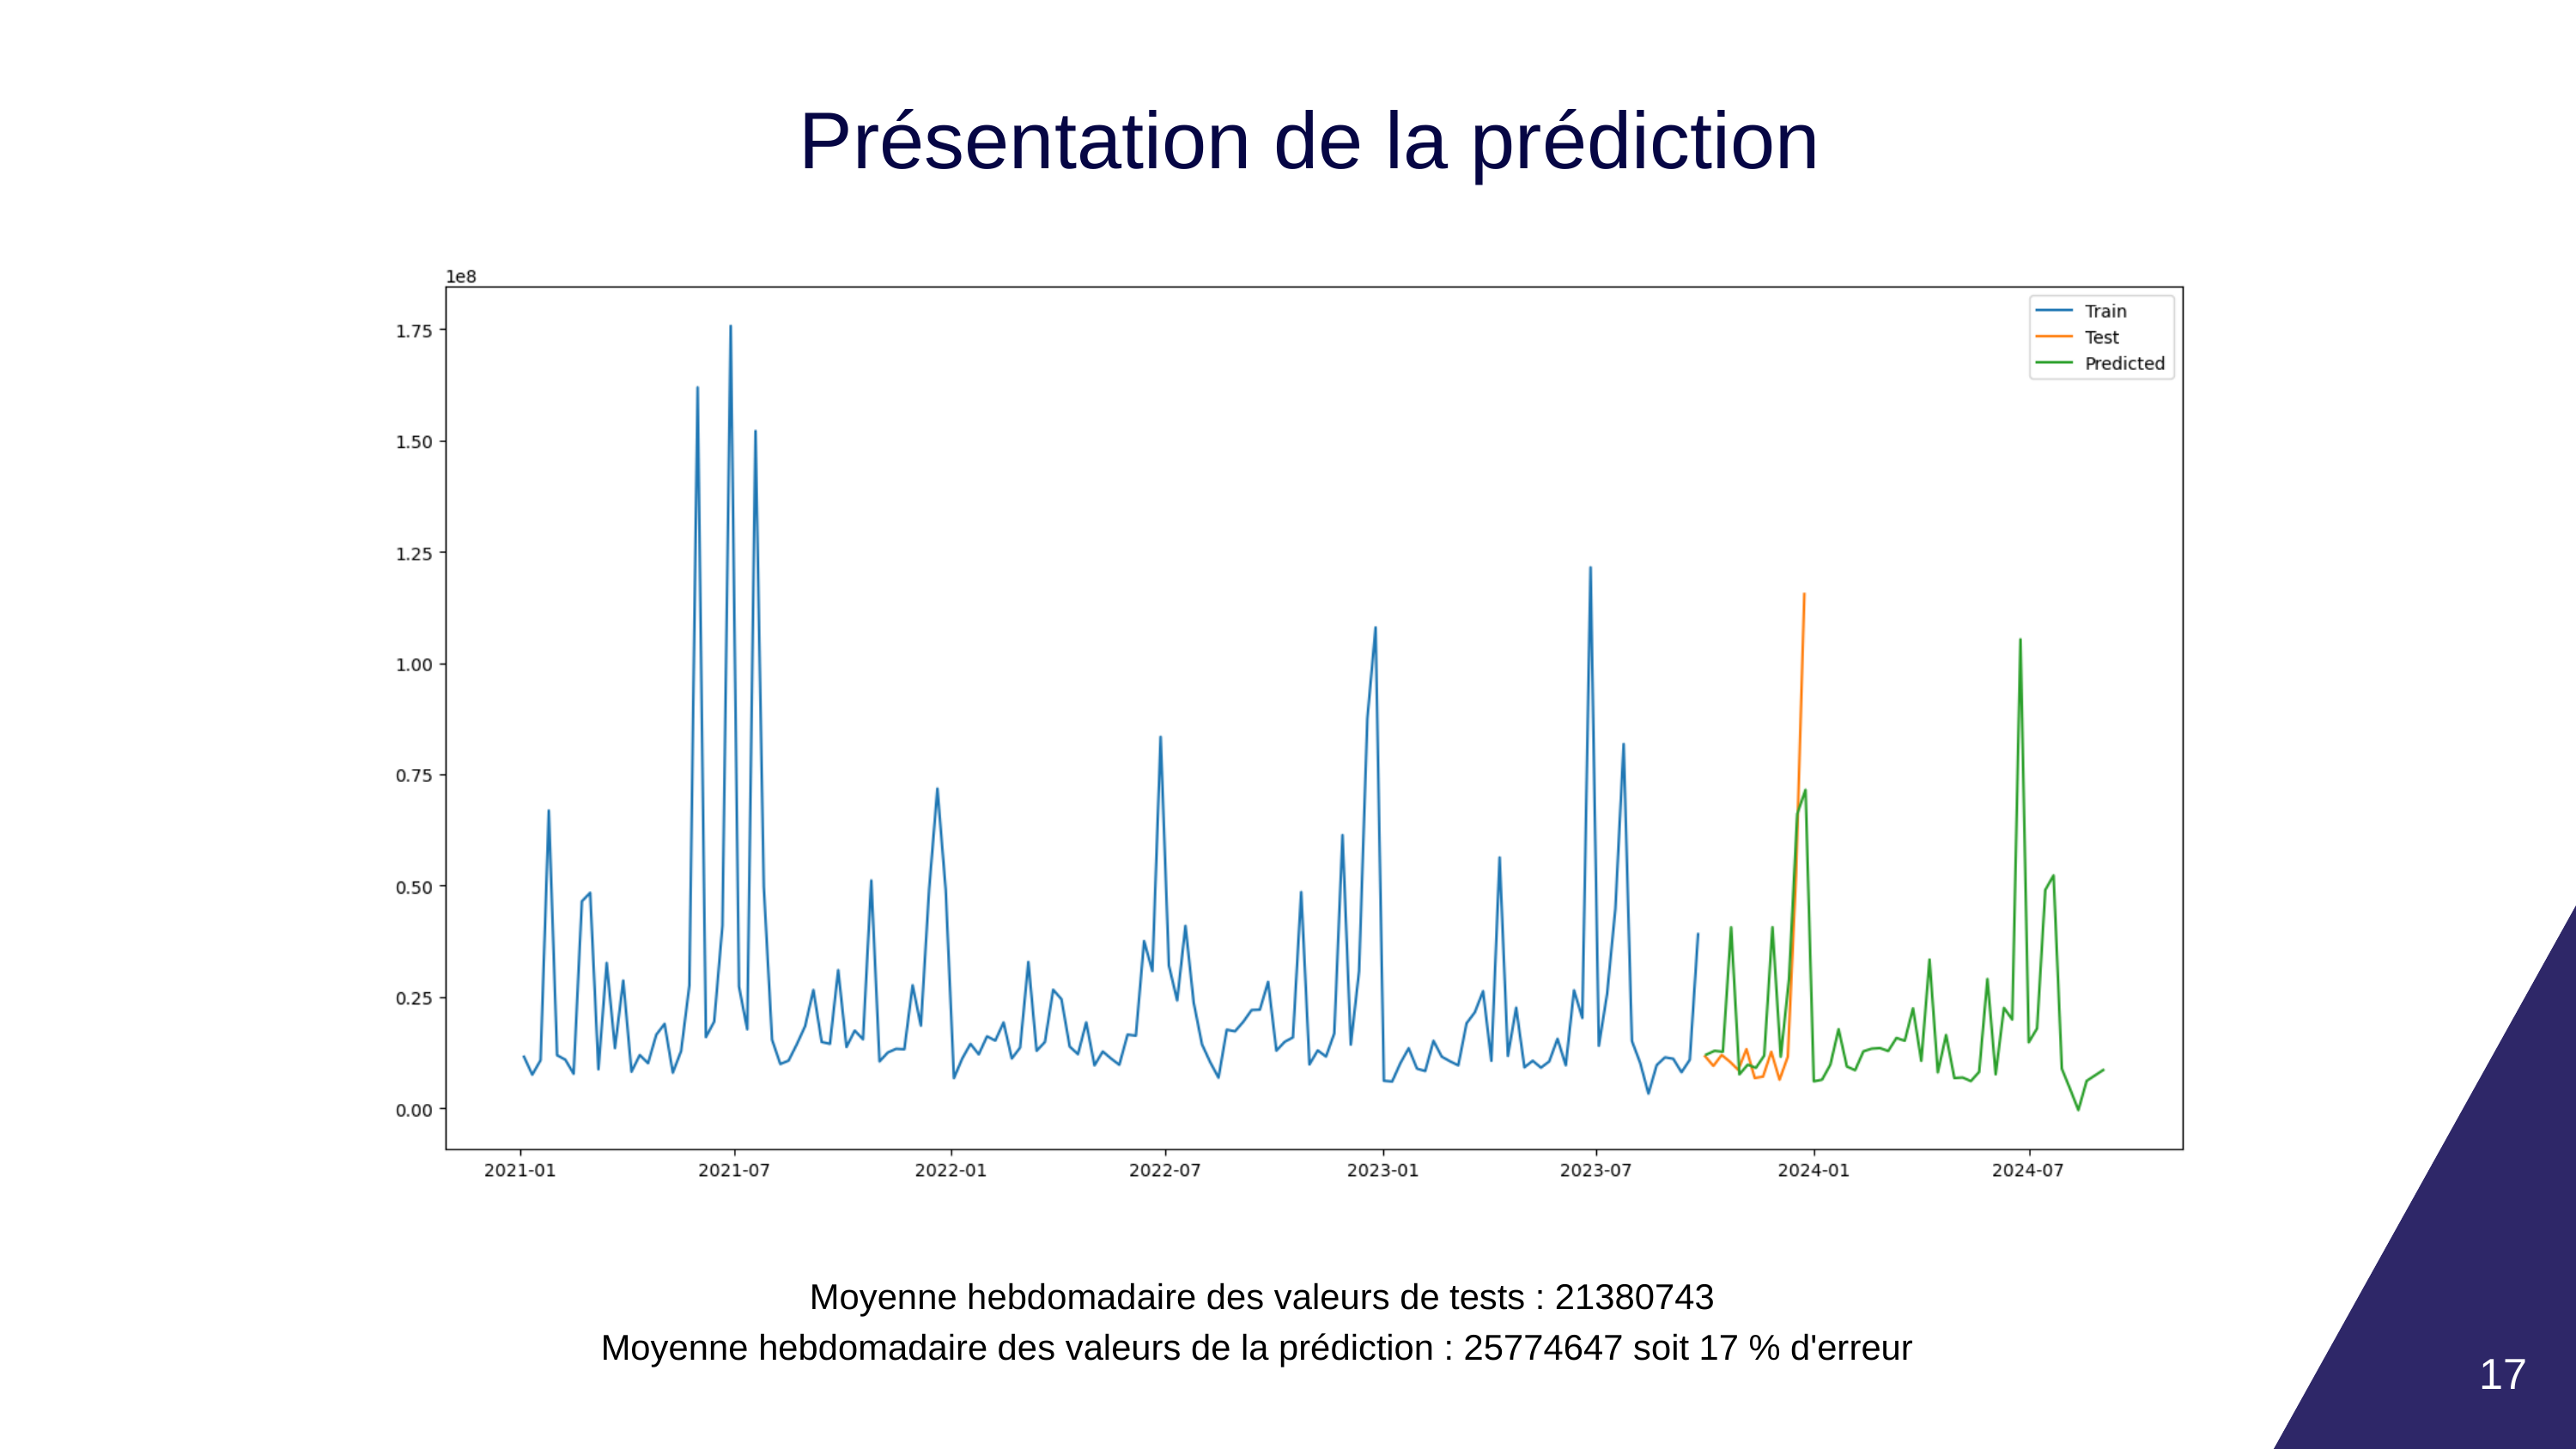

Présentation de la prédiction

Moyenne hebdomadaire des valeurs de tests : 21380743
Moyenne hebdomadaire des valeurs de la prédiction : 25774647 soit 17 % d'erreur

17